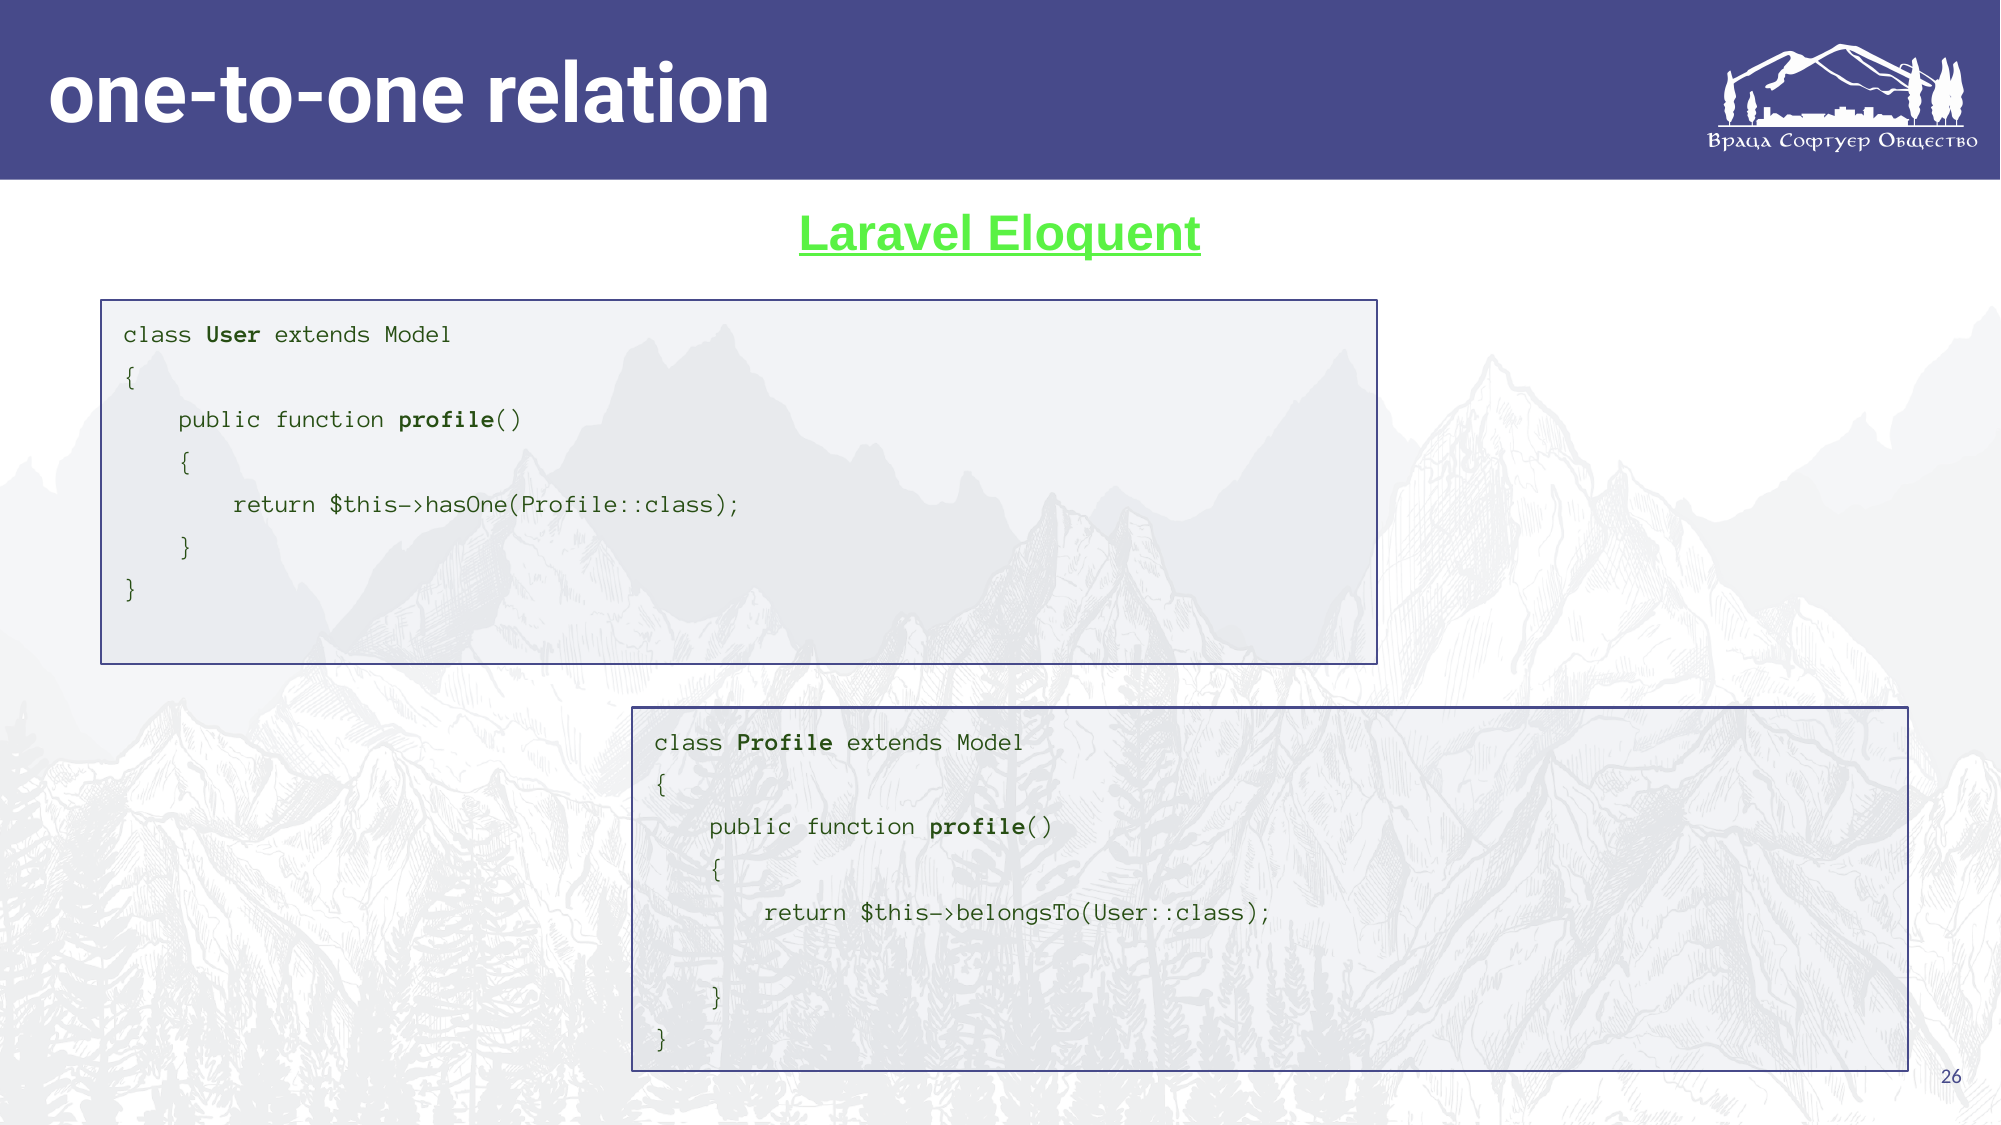

# one-to-one relation
Laravel Eloquent
class User extends Model
{
    public function profile()
    {
        return $this->hasOne(Profile::class);
    }
}

class Profile extends Model
{
    public function profile()
    {
        return $this->belongsTo(User::class);

    }
}

26